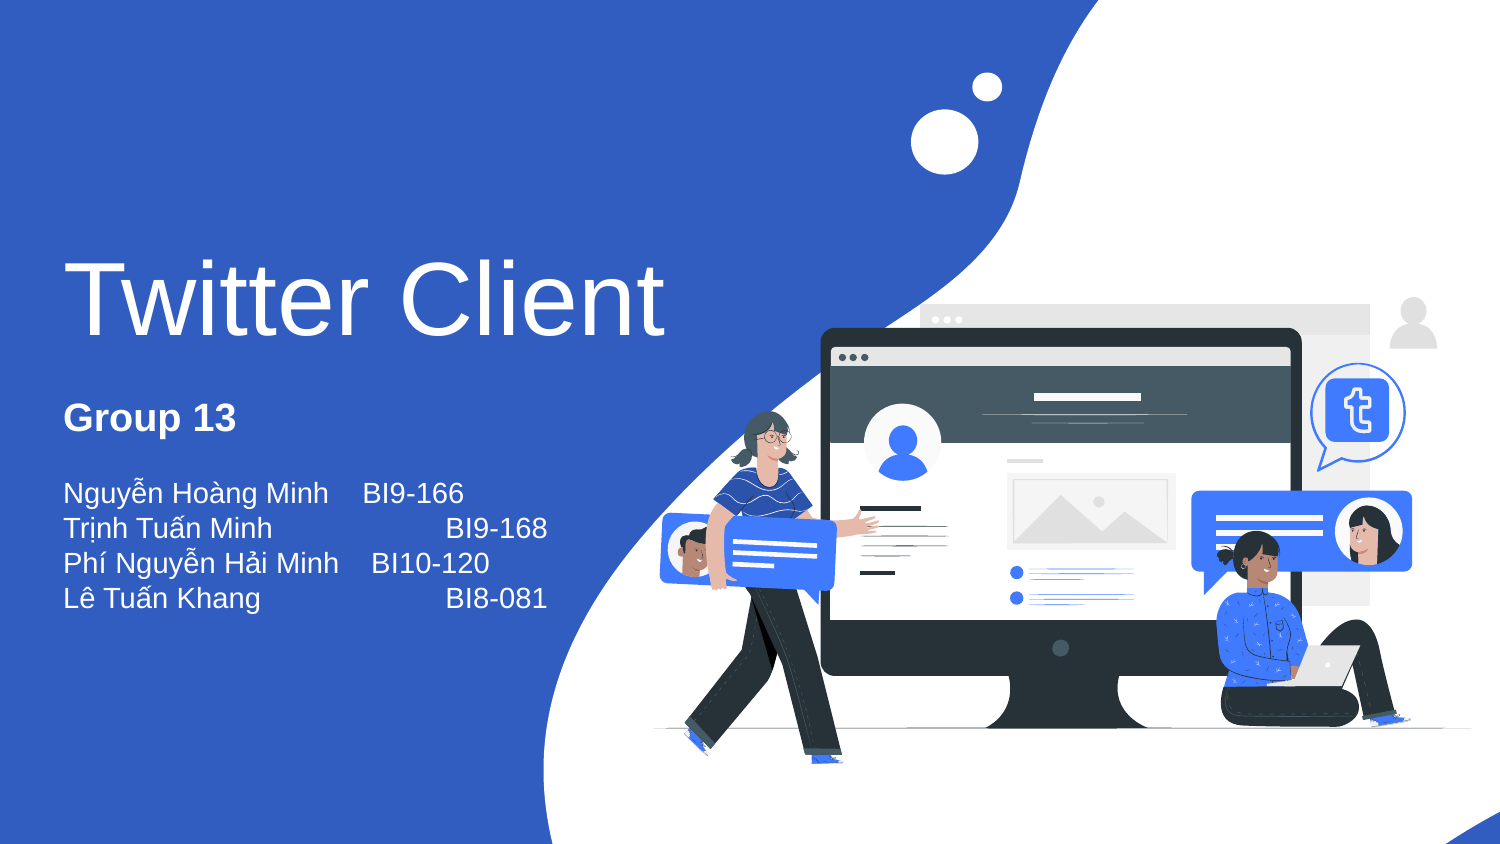

# Twitter Client

Group 13

Nguyễn Hoàng Minh    BI9-166
Trịnh Tuấn Minh	          BI9-168
Phí Nguyễn Hải Minh	 BI10-120
Lê Tuấn Khang	          BI8-081